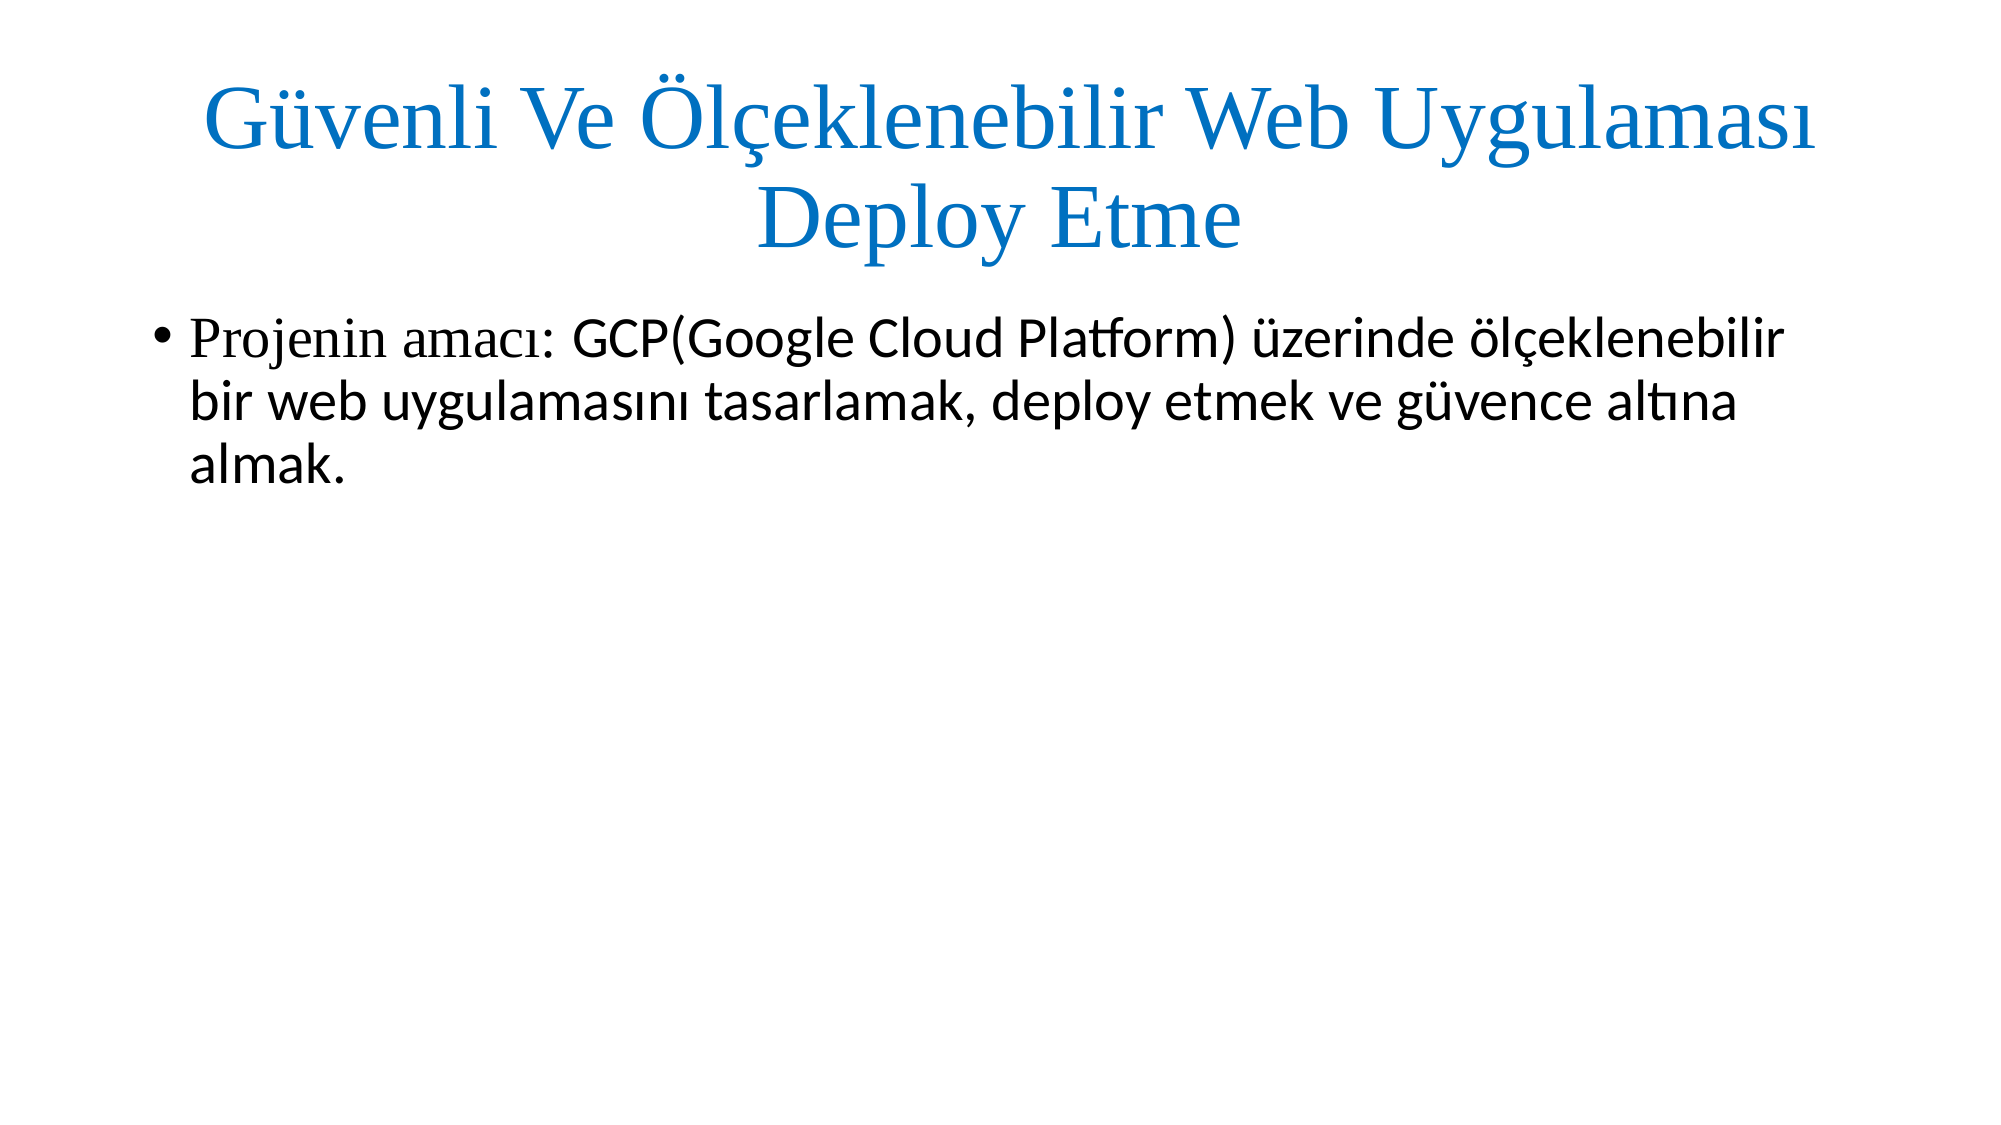

# Güvenli Ve Ölçeklenebilir Web Uygulaması Deploy Etme
Projenin amacı: GCP(Google Cloud Platform) üzerinde ölçeklenebilir bir web uygulamasını tasarlamak, deploy etmek ve güvence altına almak.